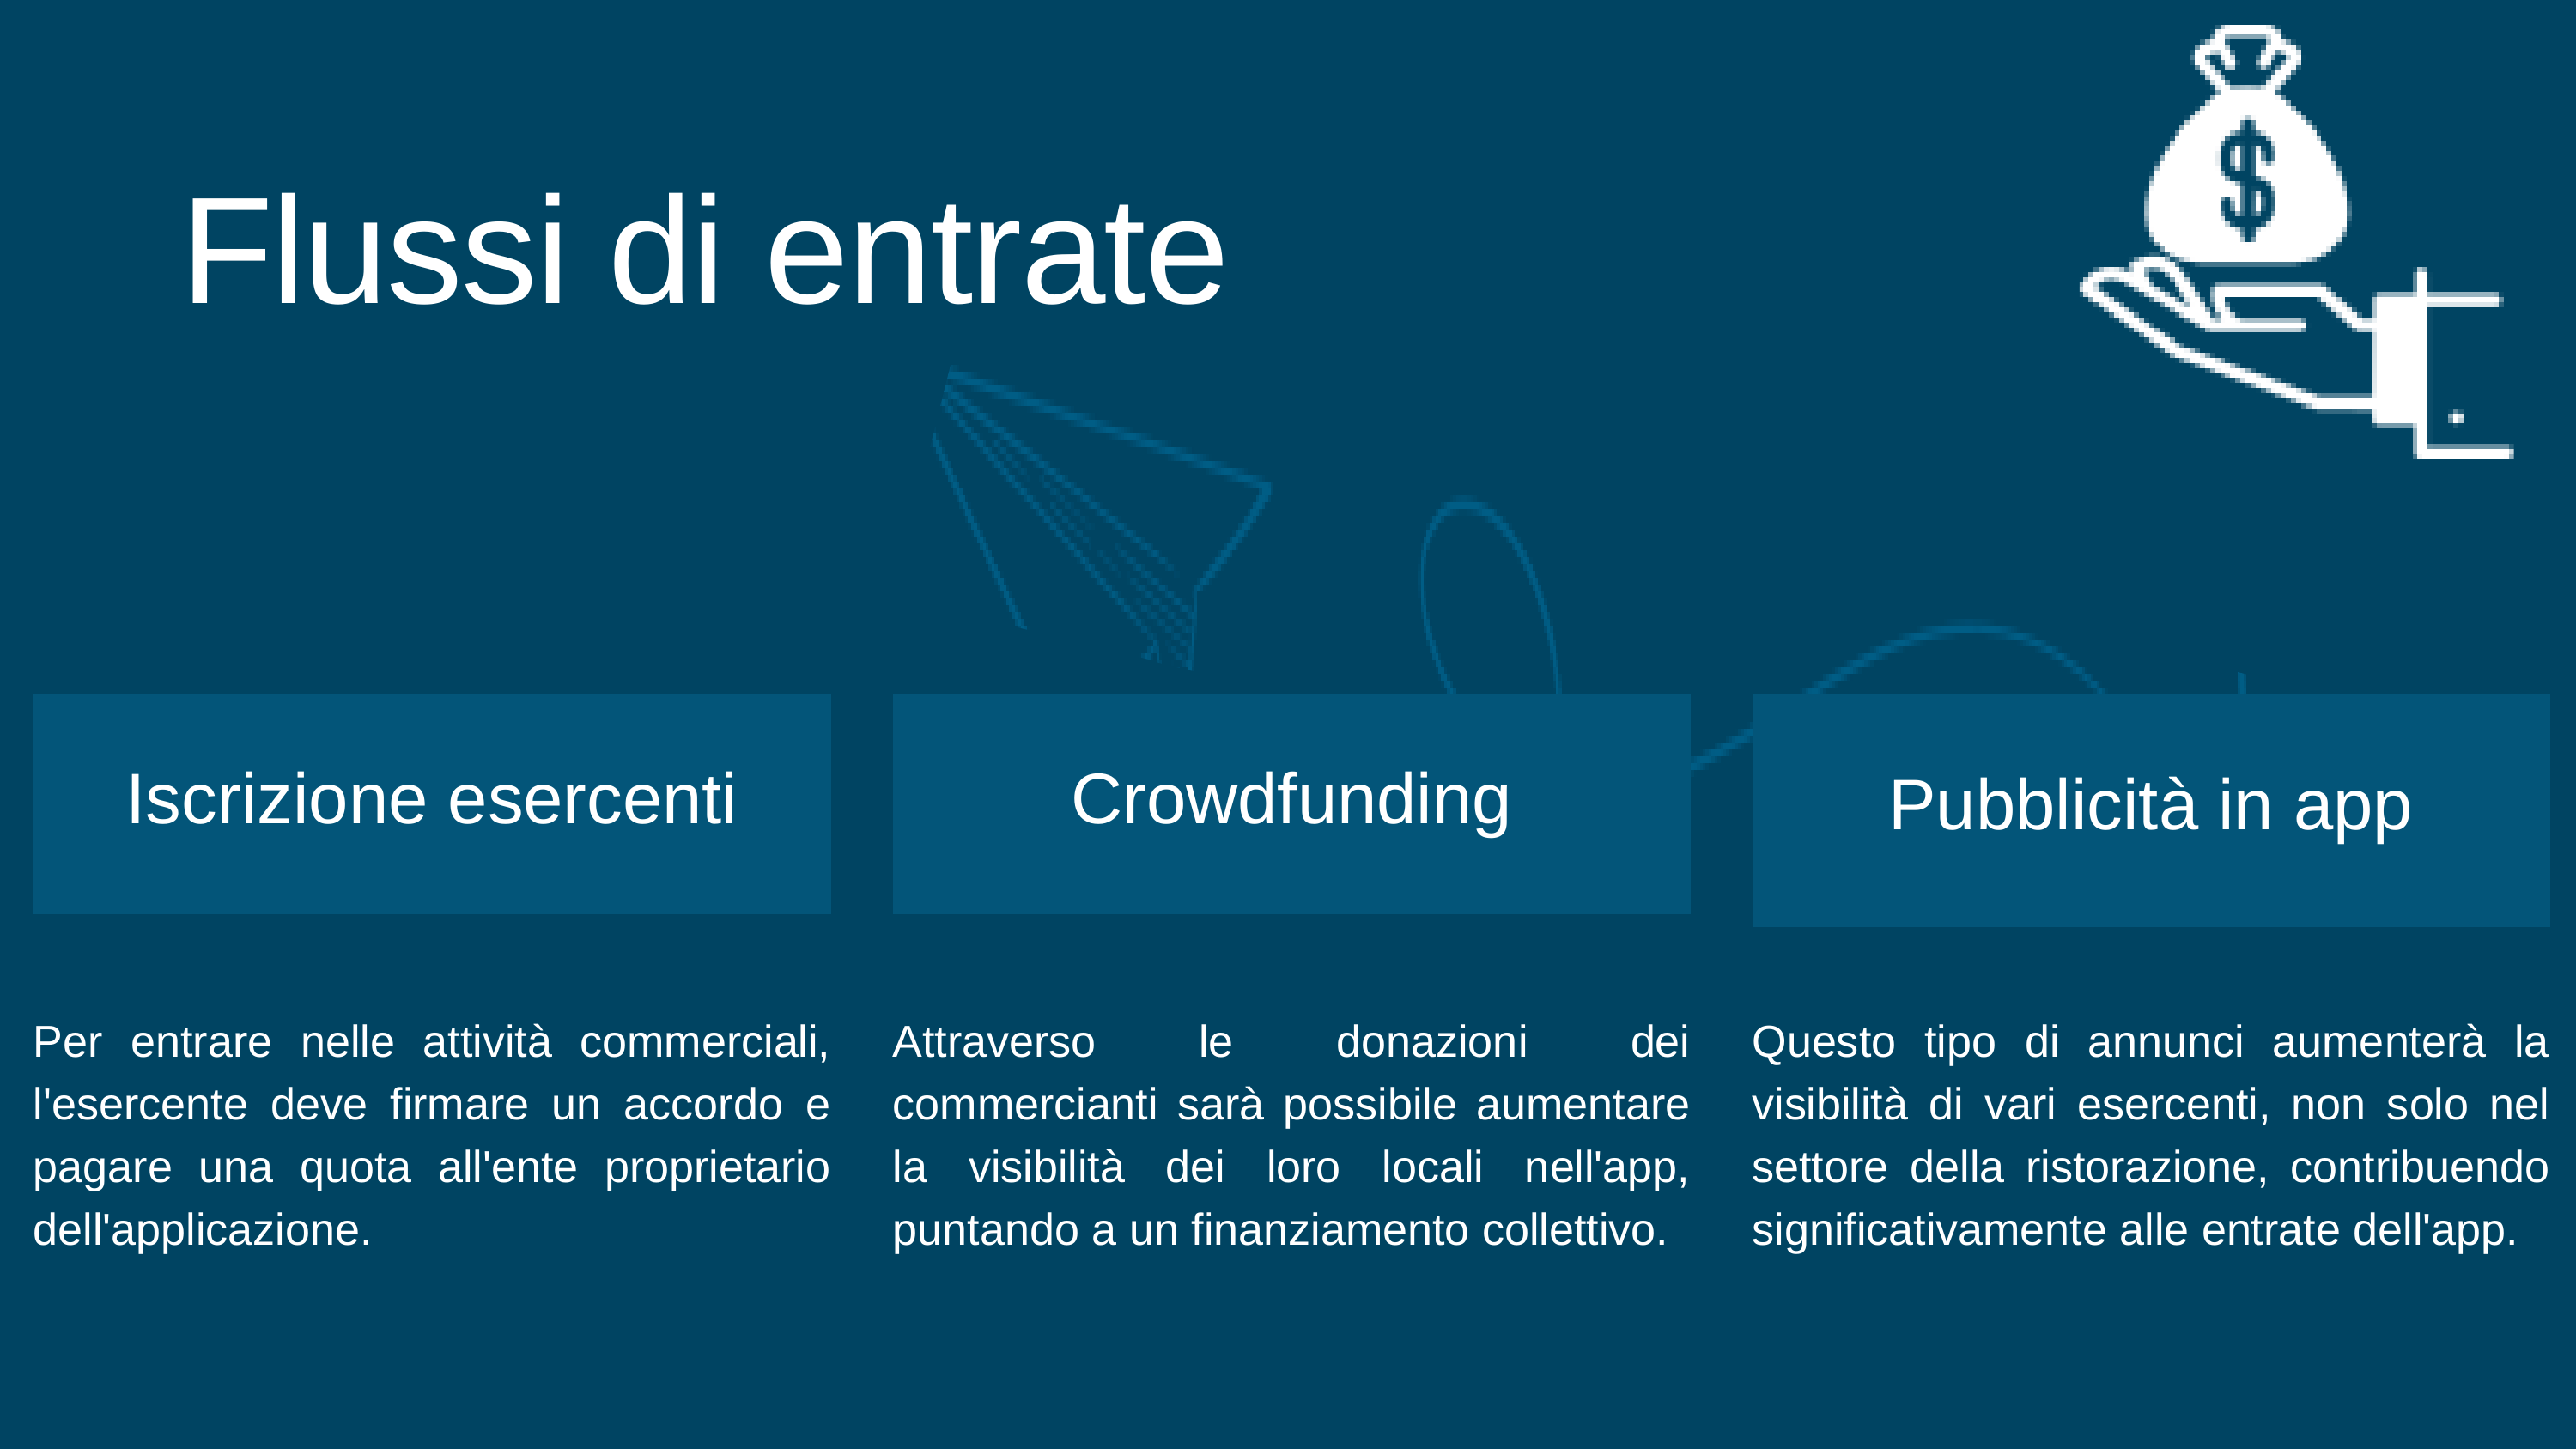

Flussi di entrate

Iscrizione esercenti

Crowdfunding

Pubblicità in app
Per entrare nelle attività commerciali, l'esercente deve firmare un accordo e pagare una quota all'ente proprietario dell'applicazione.
Attraverso le donazioni dei commercianti sarà possibile aumentare la visibilità dei loro locali nell'app, puntando a un finanziamento collettivo.
Questo tipo di annunci aumenterà la visibilità di vari esercenti, non solo nel settore della ristorazione, contribuendo significativamente alle entrate dell'app.